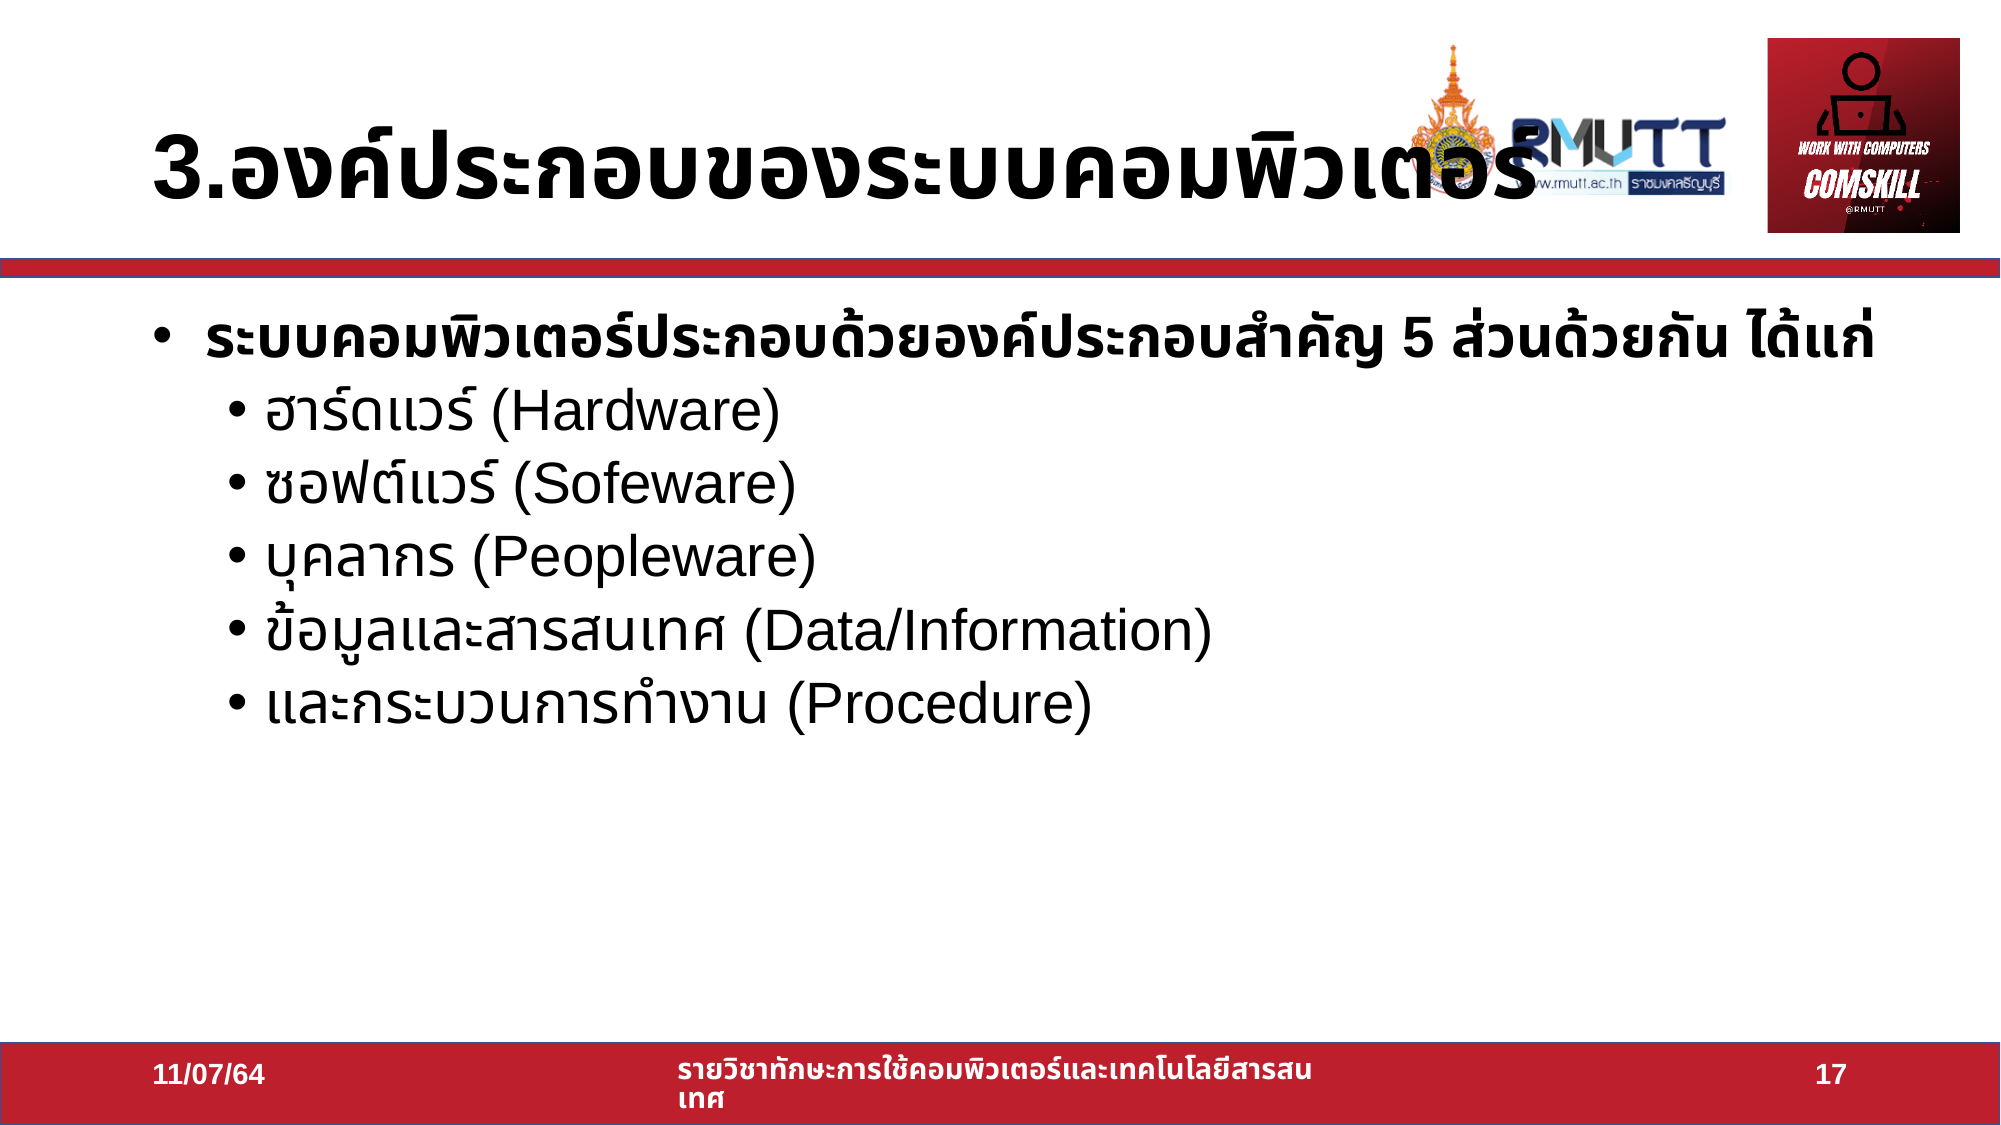

# 3.องค์ประกอบของระบบคอมพิวเตอร์
 ระบบคอมพิวเตอร์ประกอบด้วยองค์ประกอบสำคัญ 5 ส่วนด้วยกัน ได้แก่
ฮาร์ดแวร์ (Hardware)
ซอฟต์แวร์ (Sofeware)
บุคลากร (Peopleware)
ข้อมูลและสารสนเทศ (Data/Information)
และกระบวนการทำงาน (Procedure)

11/07/64
รายวิชาทักษะการใช้คอมพิวเตอร์และเทคโนโลยีสารสนเทศ
17